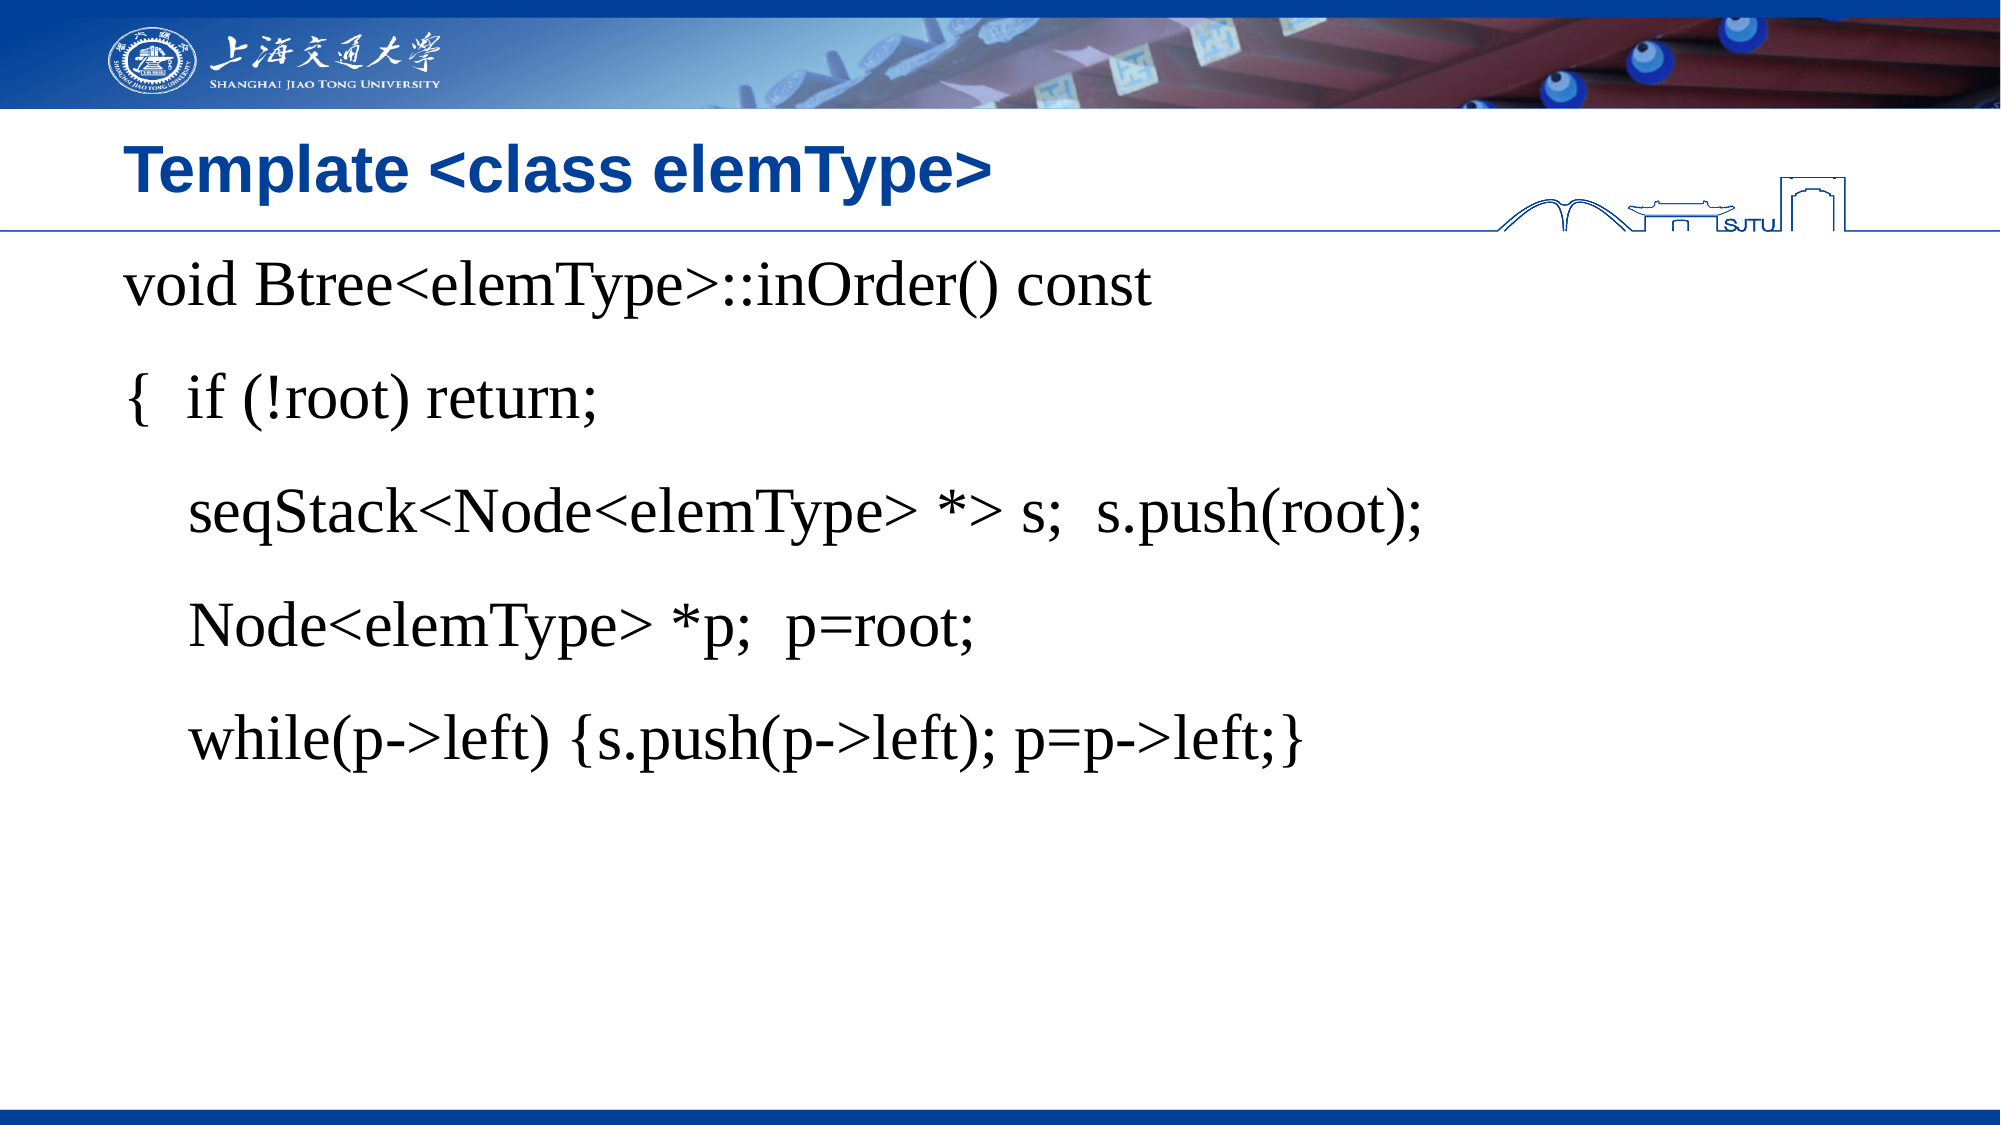

# Template <class elemType>
void Btree<elemType>::inOrder() const
{  if (!root) return;
    seqStack<Node<elemType> *> s;  s.push(root);
    Node<elemType> *p;  p=root;
    while(p->left) {s.push(p->left); p=p->left;}